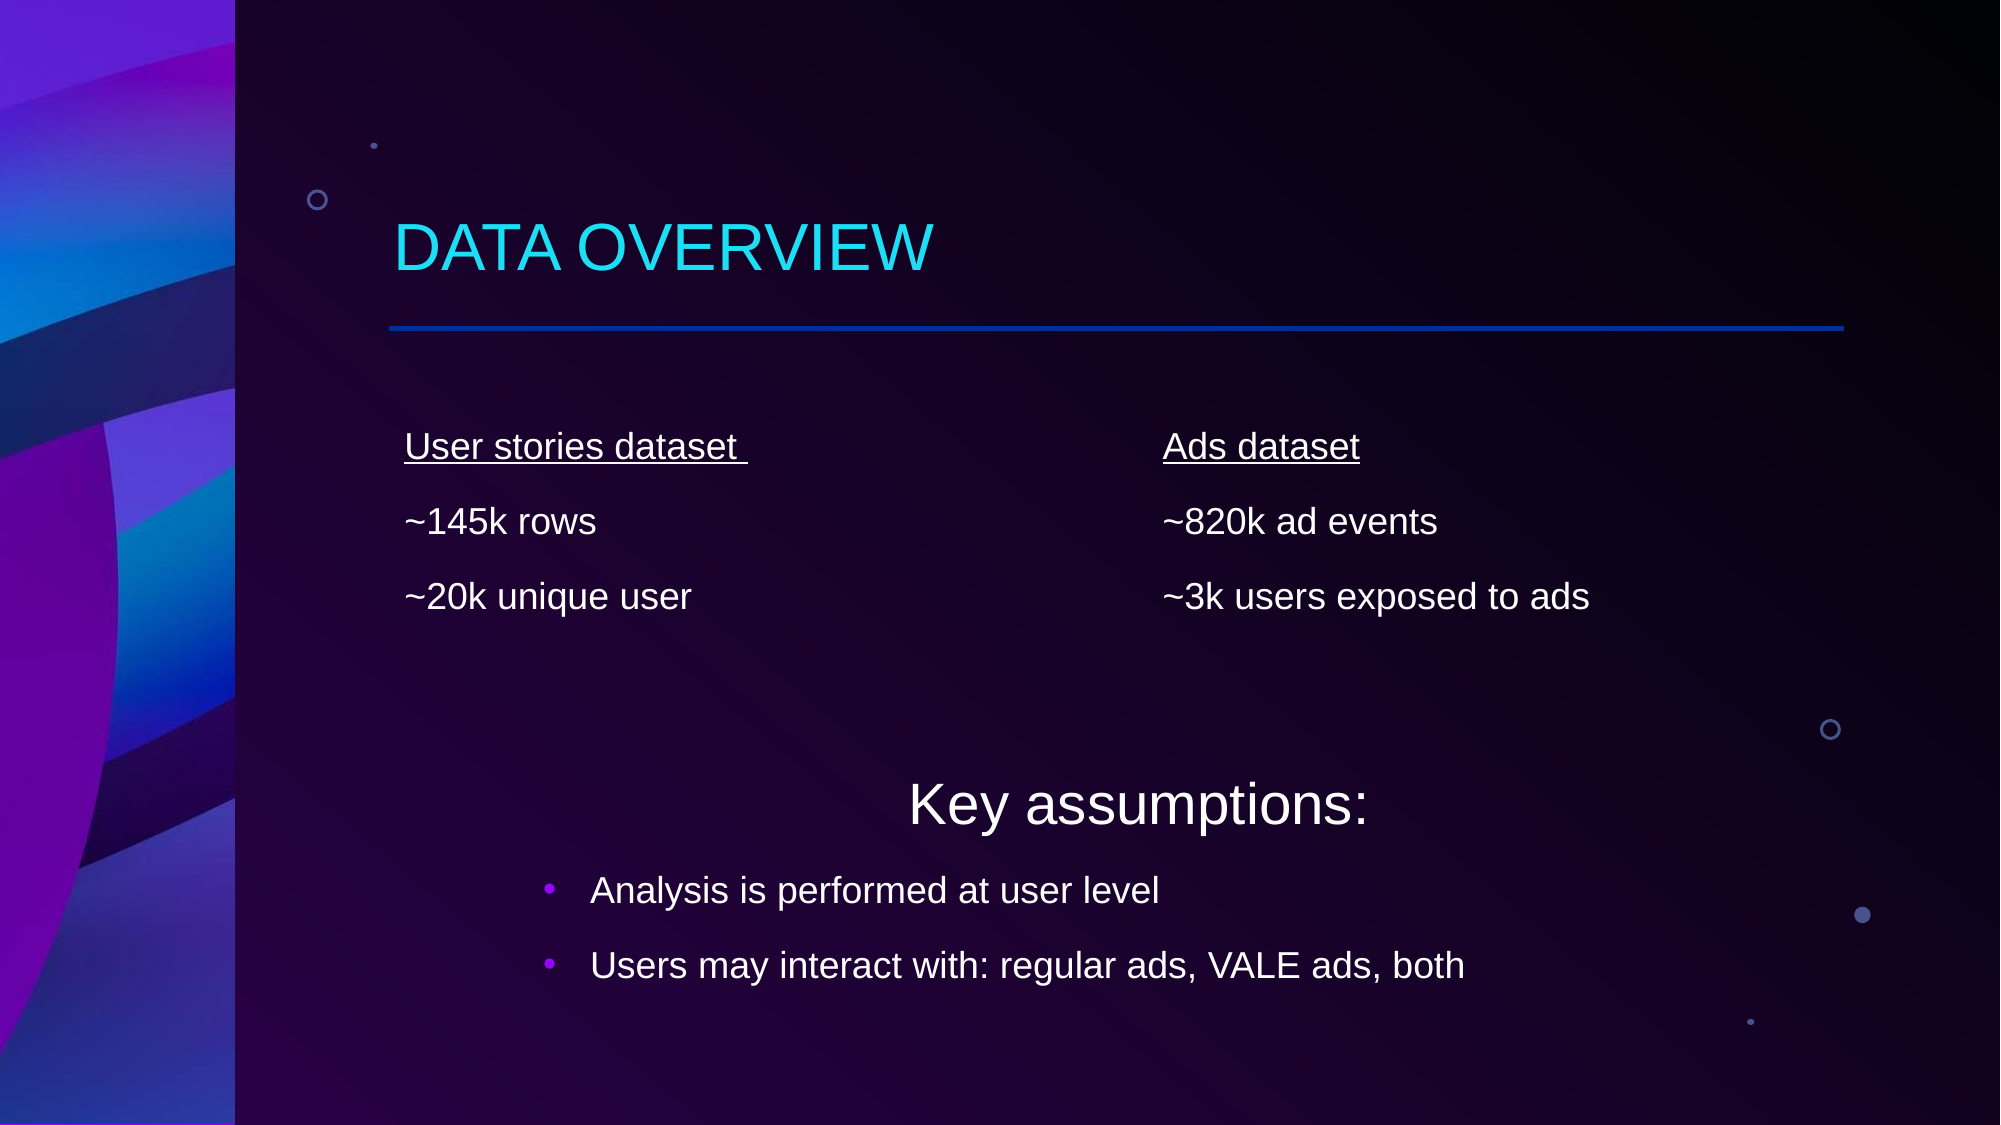

# Data Overview
User stories dataset
~145k rows
~20k unique user
Ads dataset
~820k ad events
~3k users exposed to ads
Key assumptions:
Analysis is performed at user level
Users may interact with: regular ads, VALE ads, both